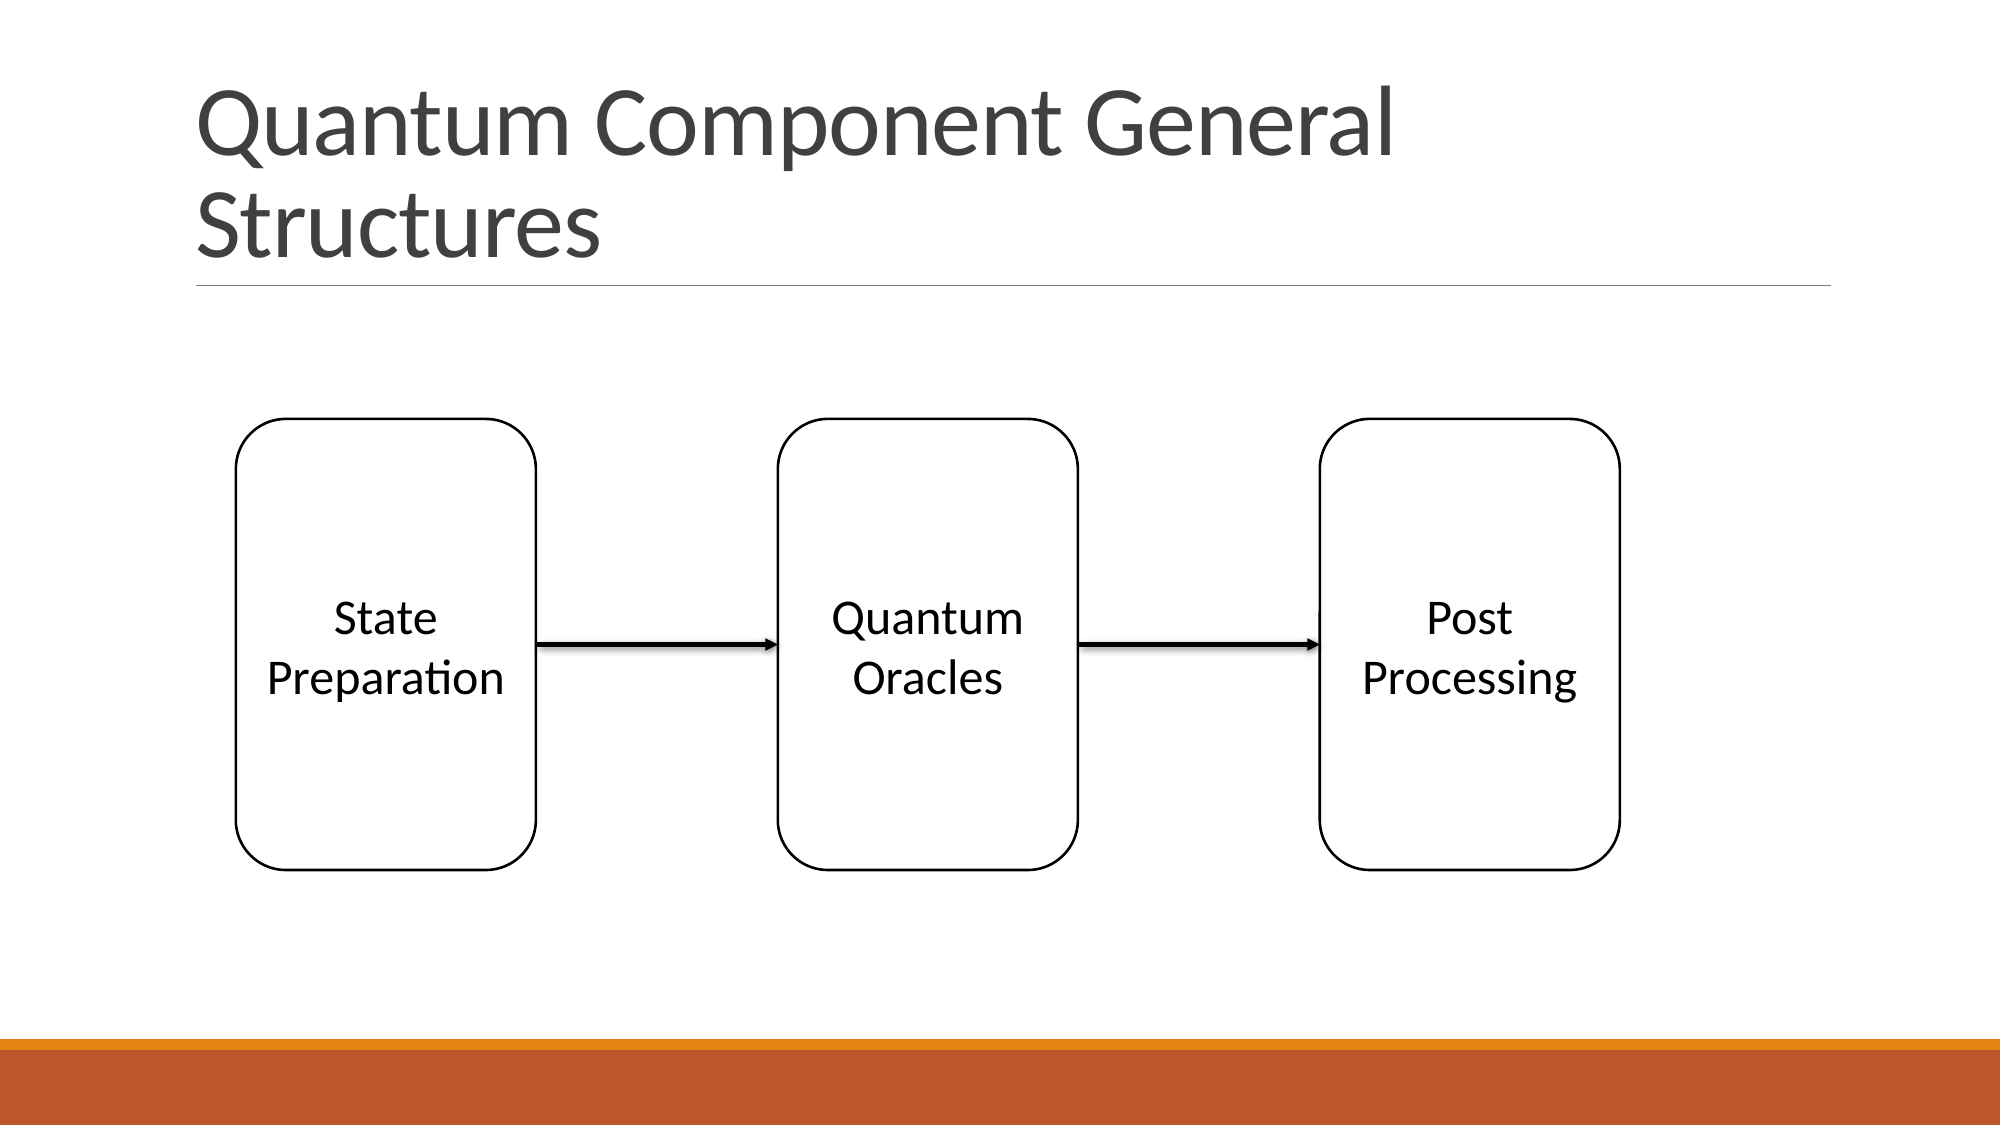

# Quantum Component General Structures
Post Processing
State Preparation
Quantum Oracles